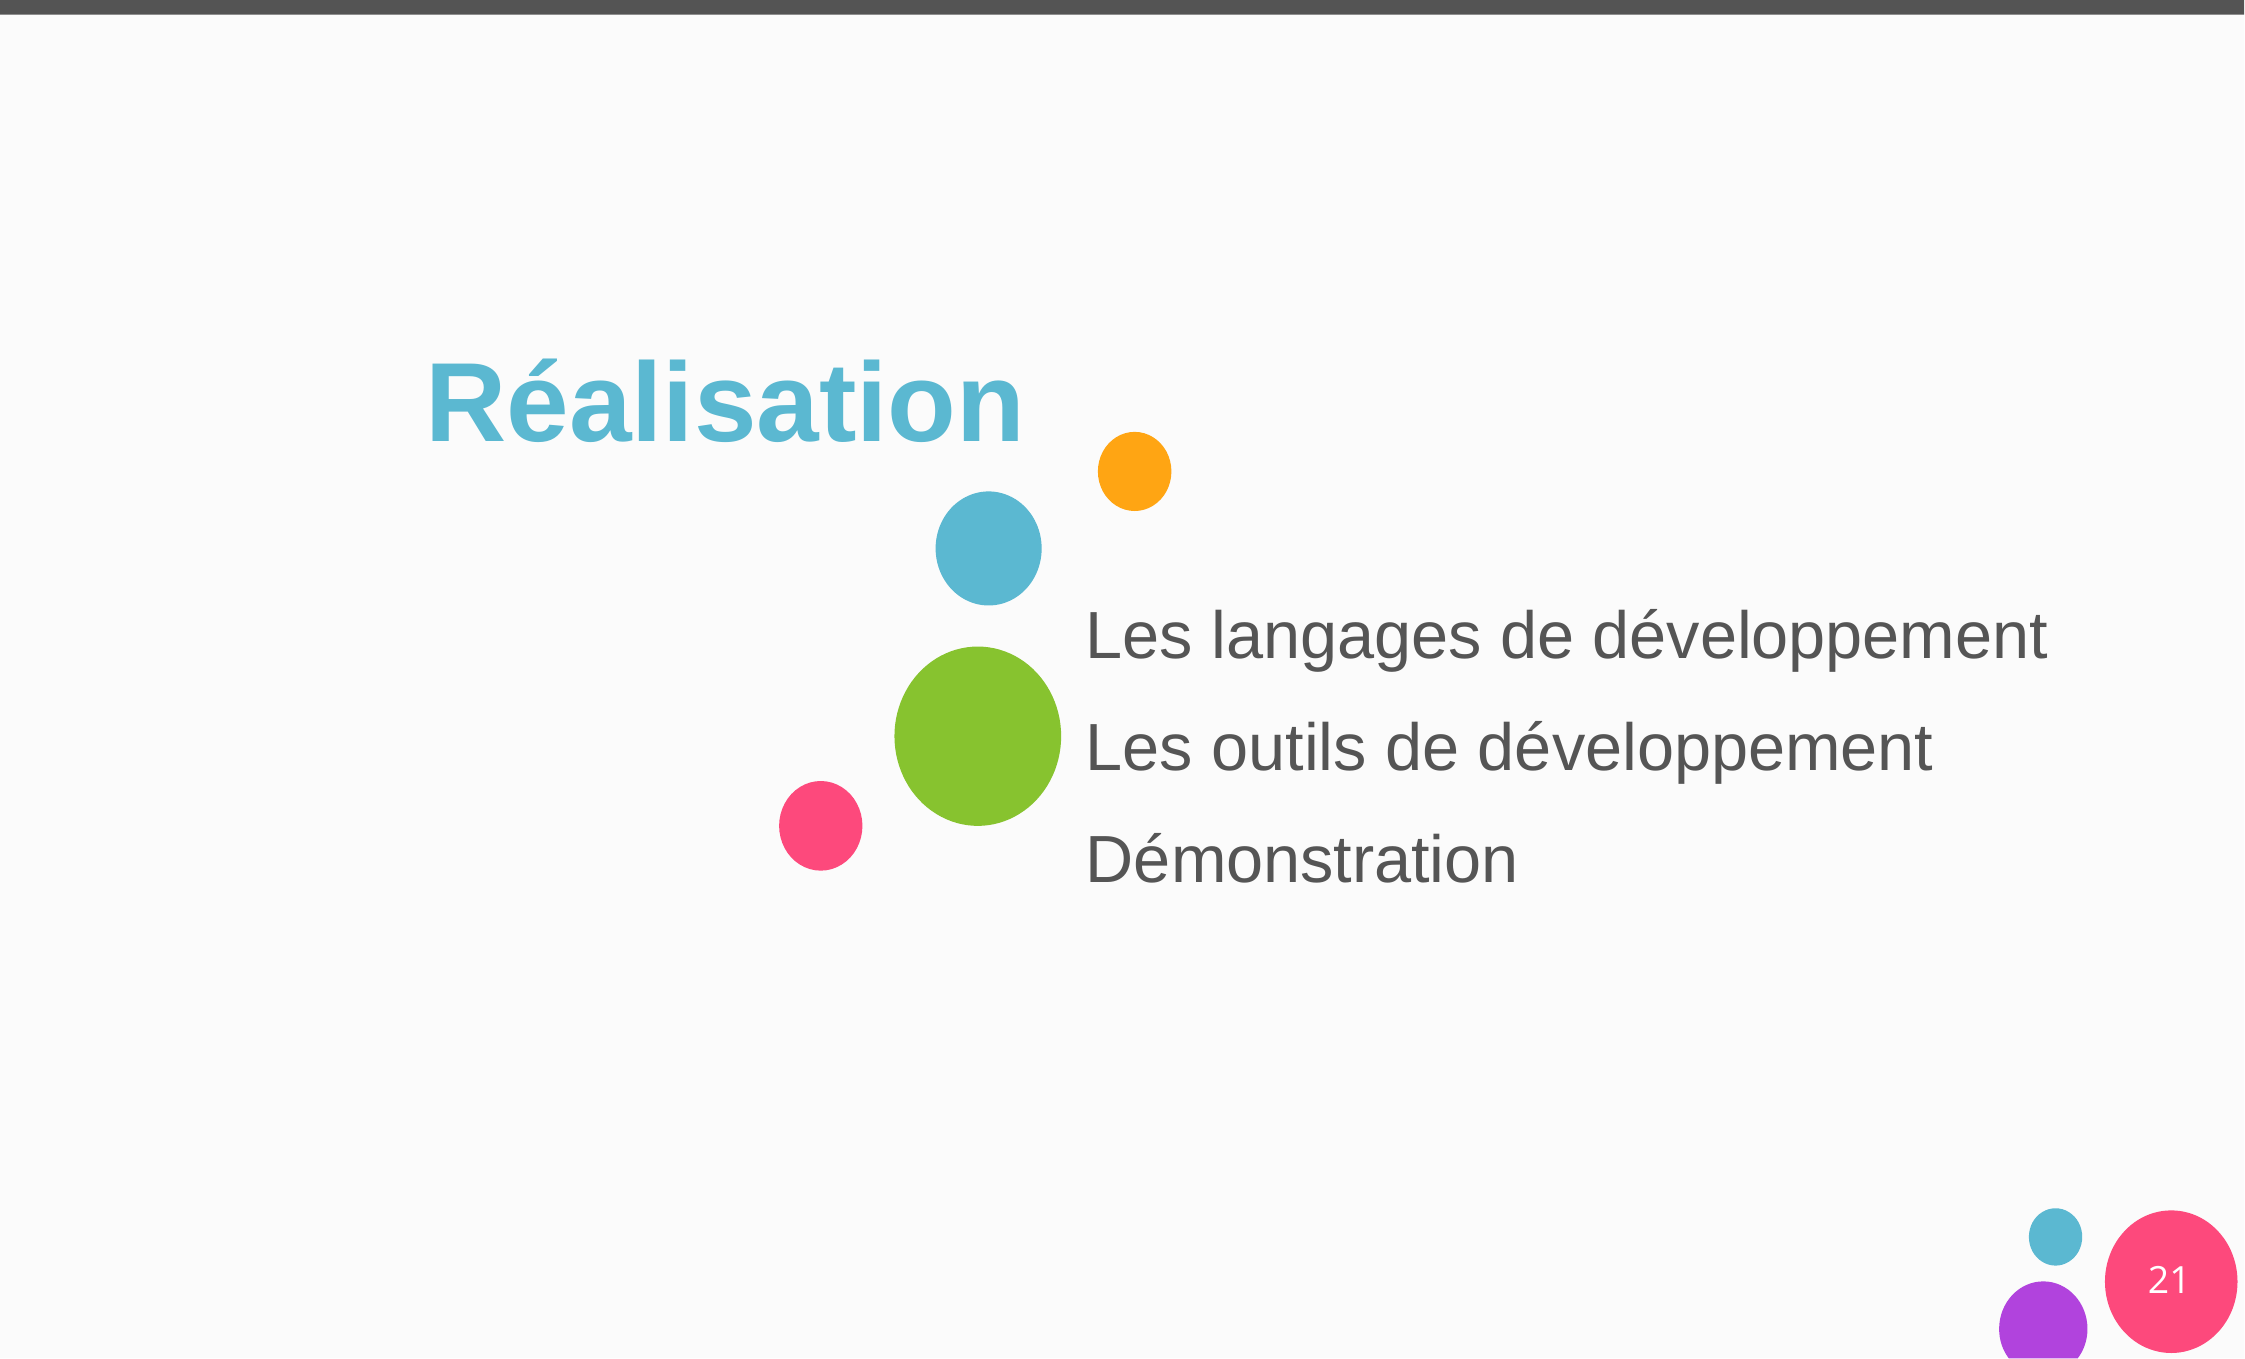

# Réalisation
Les langages de développement
Les outils de développement
Démonstration

21